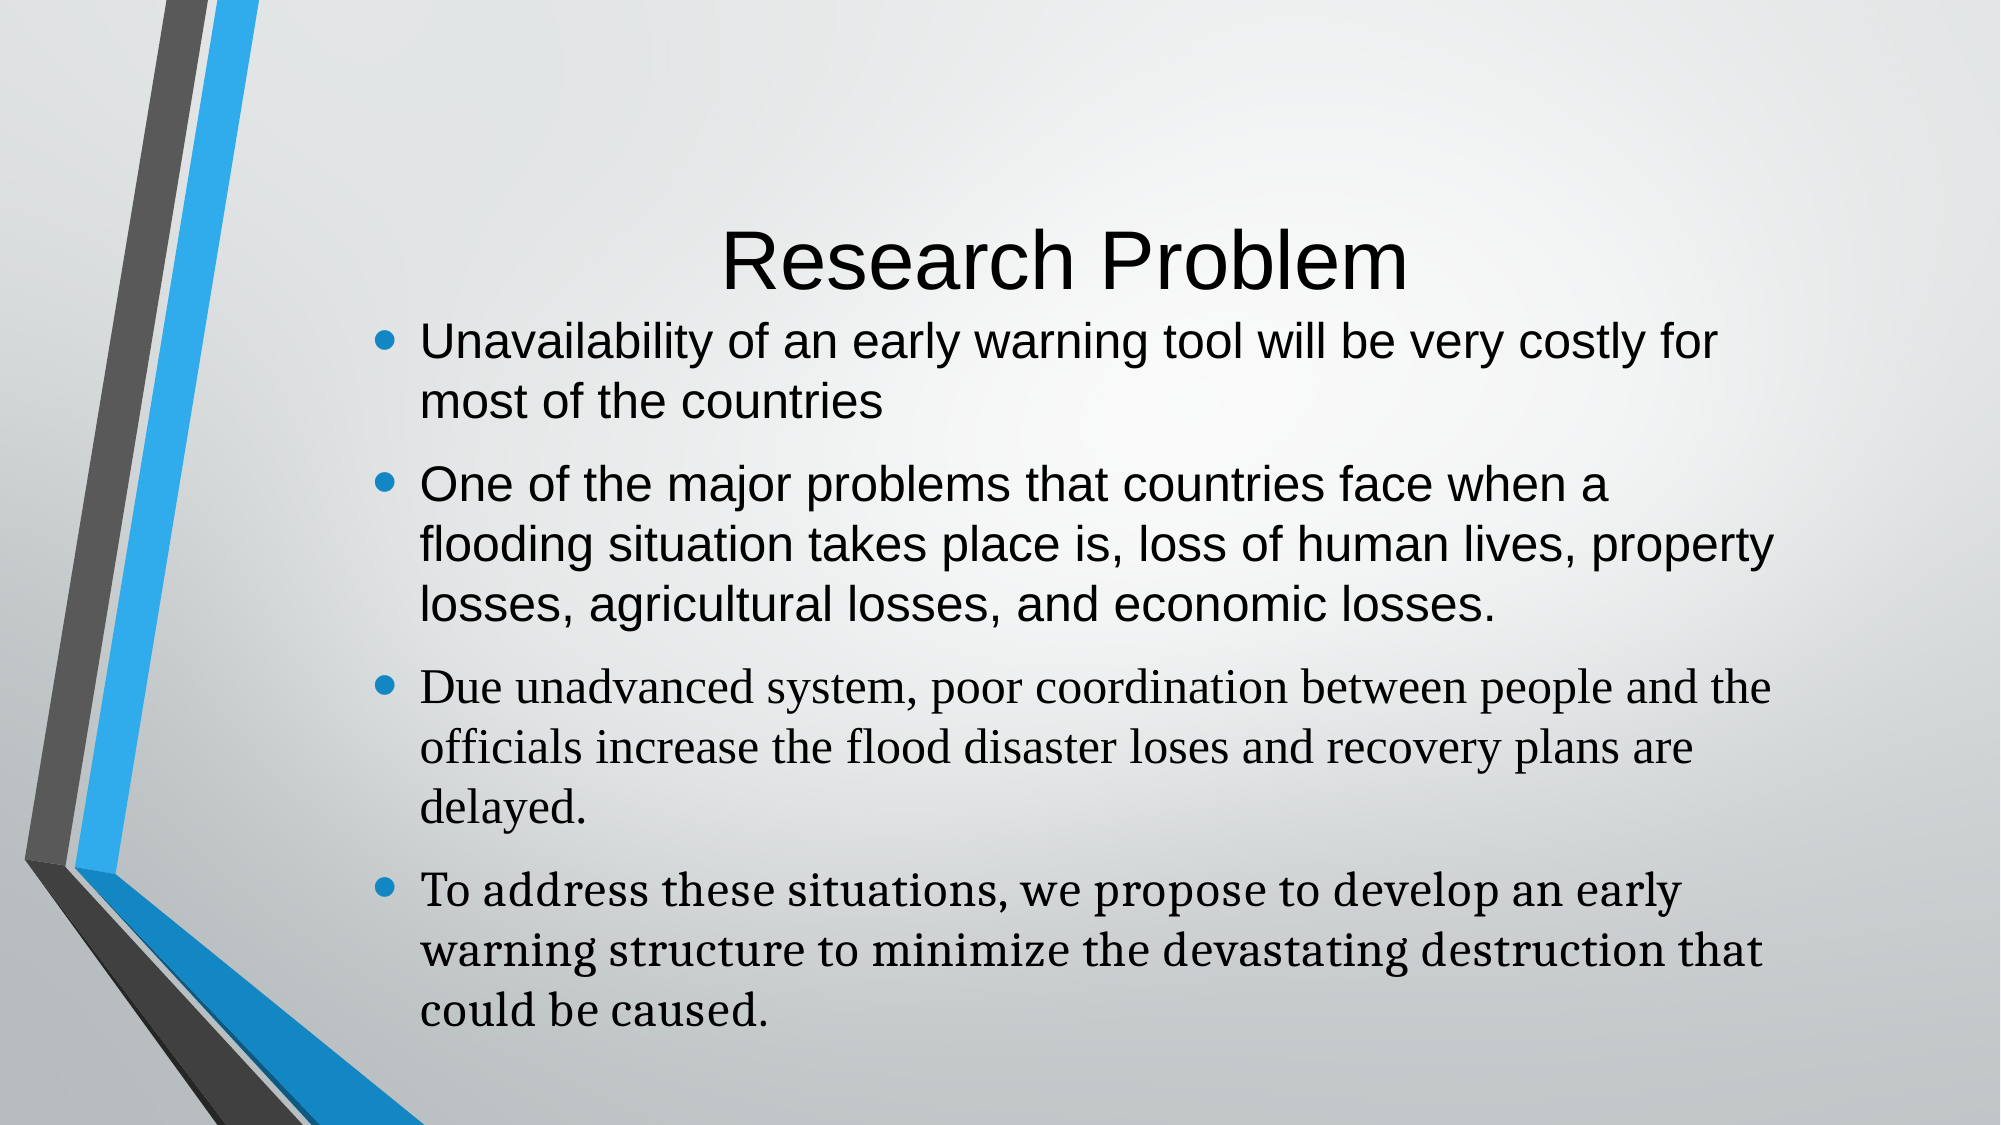

# Research Problem
Unavailability of an early warning tool will be very costly for most of the countries
One of the major problems that countries face when a flooding situation takes place is, loss of human lives, property losses, agricultural losses, and economic losses.
Due unadvanced system, poor coordination between people and the officials increase the flood disaster loses and recovery plans are delayed.
To address these situations, we propose to develop an early warning structure to minimize the devastating destruction that could be caused.